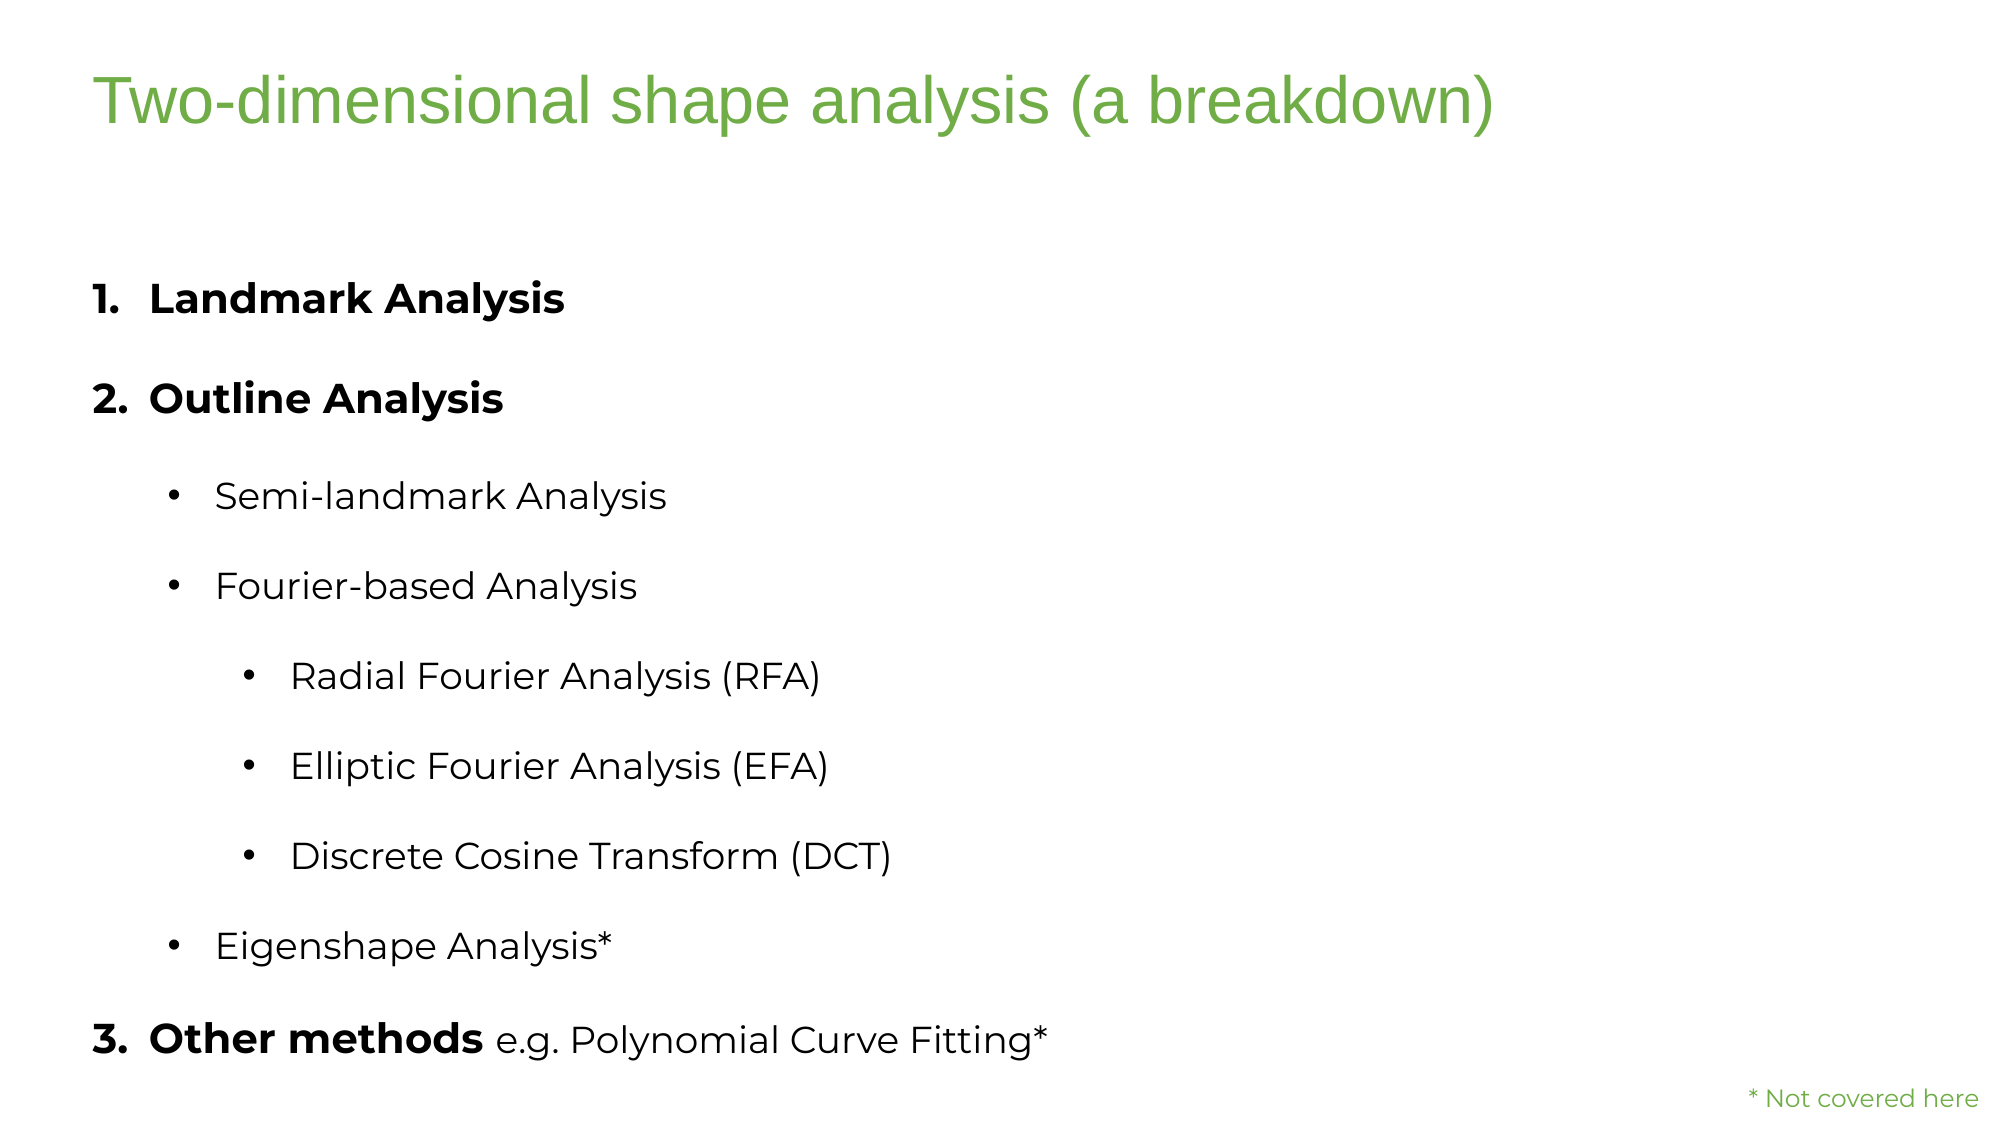

Two-dimensional shape analysis (a breakdown)

Landmark Analysis
Outline Analysis
Semi-landmark Analysis
Fourier-based Analysis
Radial Fourier Analysis (RFA)
Elliptic Fourier Analysis (EFA)
Discrete Cosine Transform (DCT)
Eigenshape Analysis*
Other methods e.g. Polynomial Curve Fitting*
* Not covered here